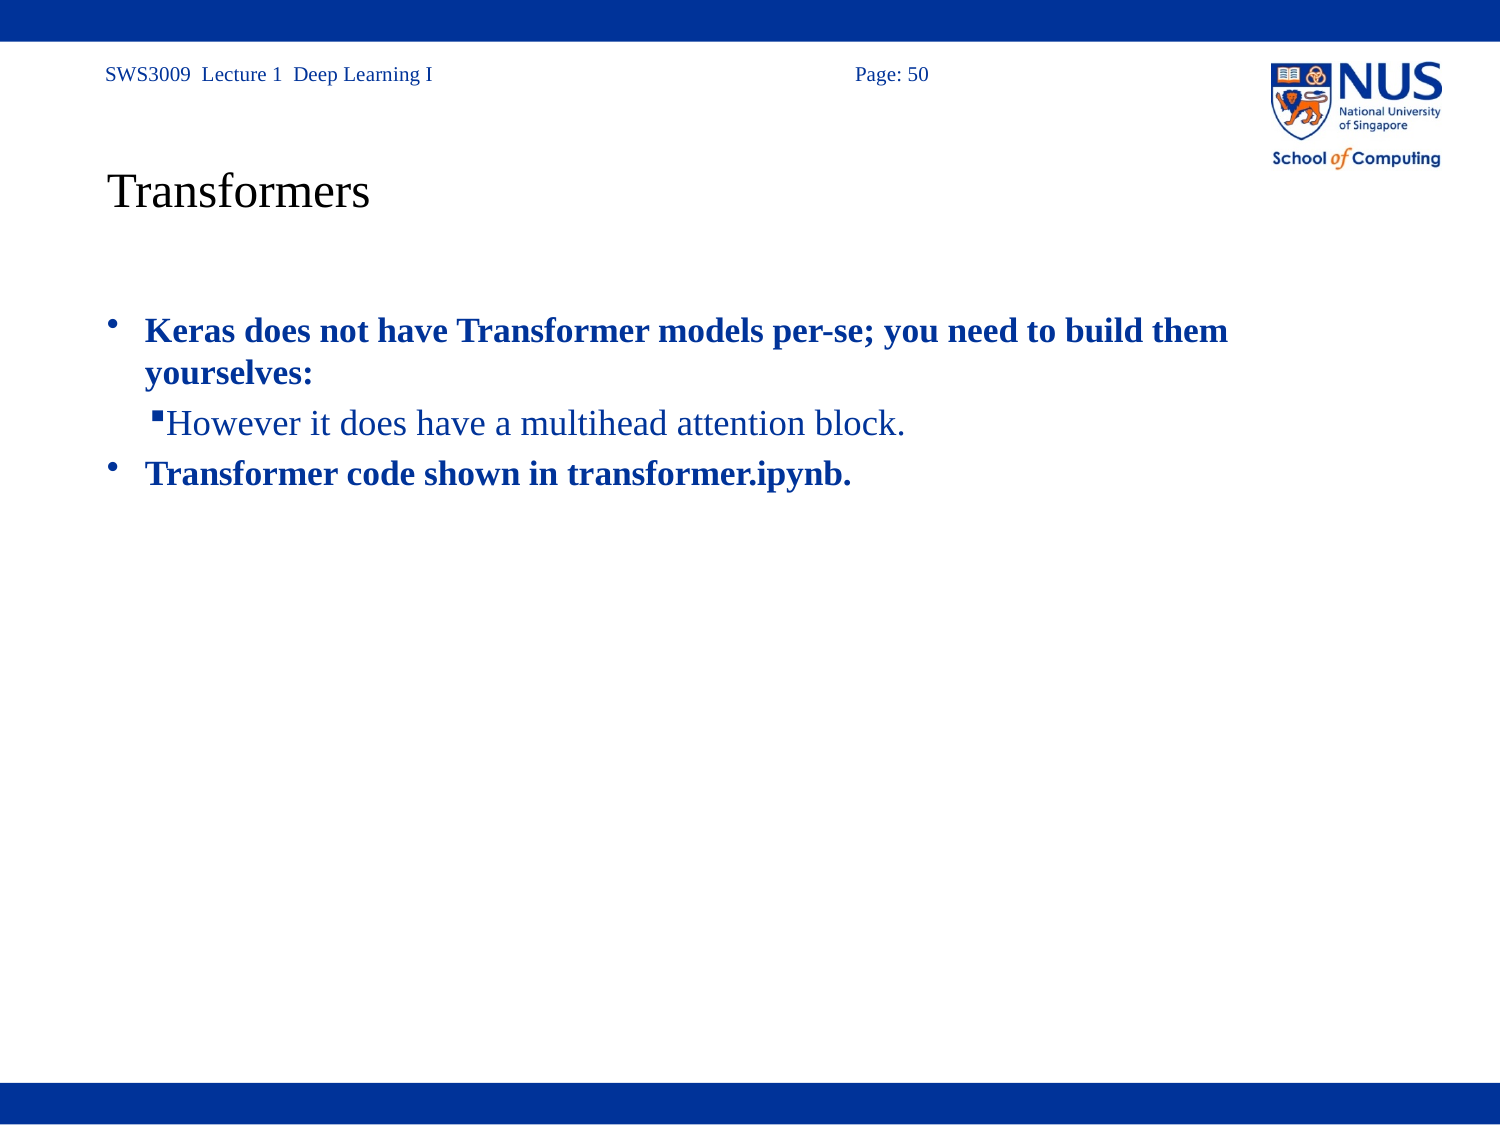

# Transformers
Keras does not have Transformer models per-se; you need to build them yourselves:
However it does have a multihead attention block.
Transformer code shown in transformer.ipynb.